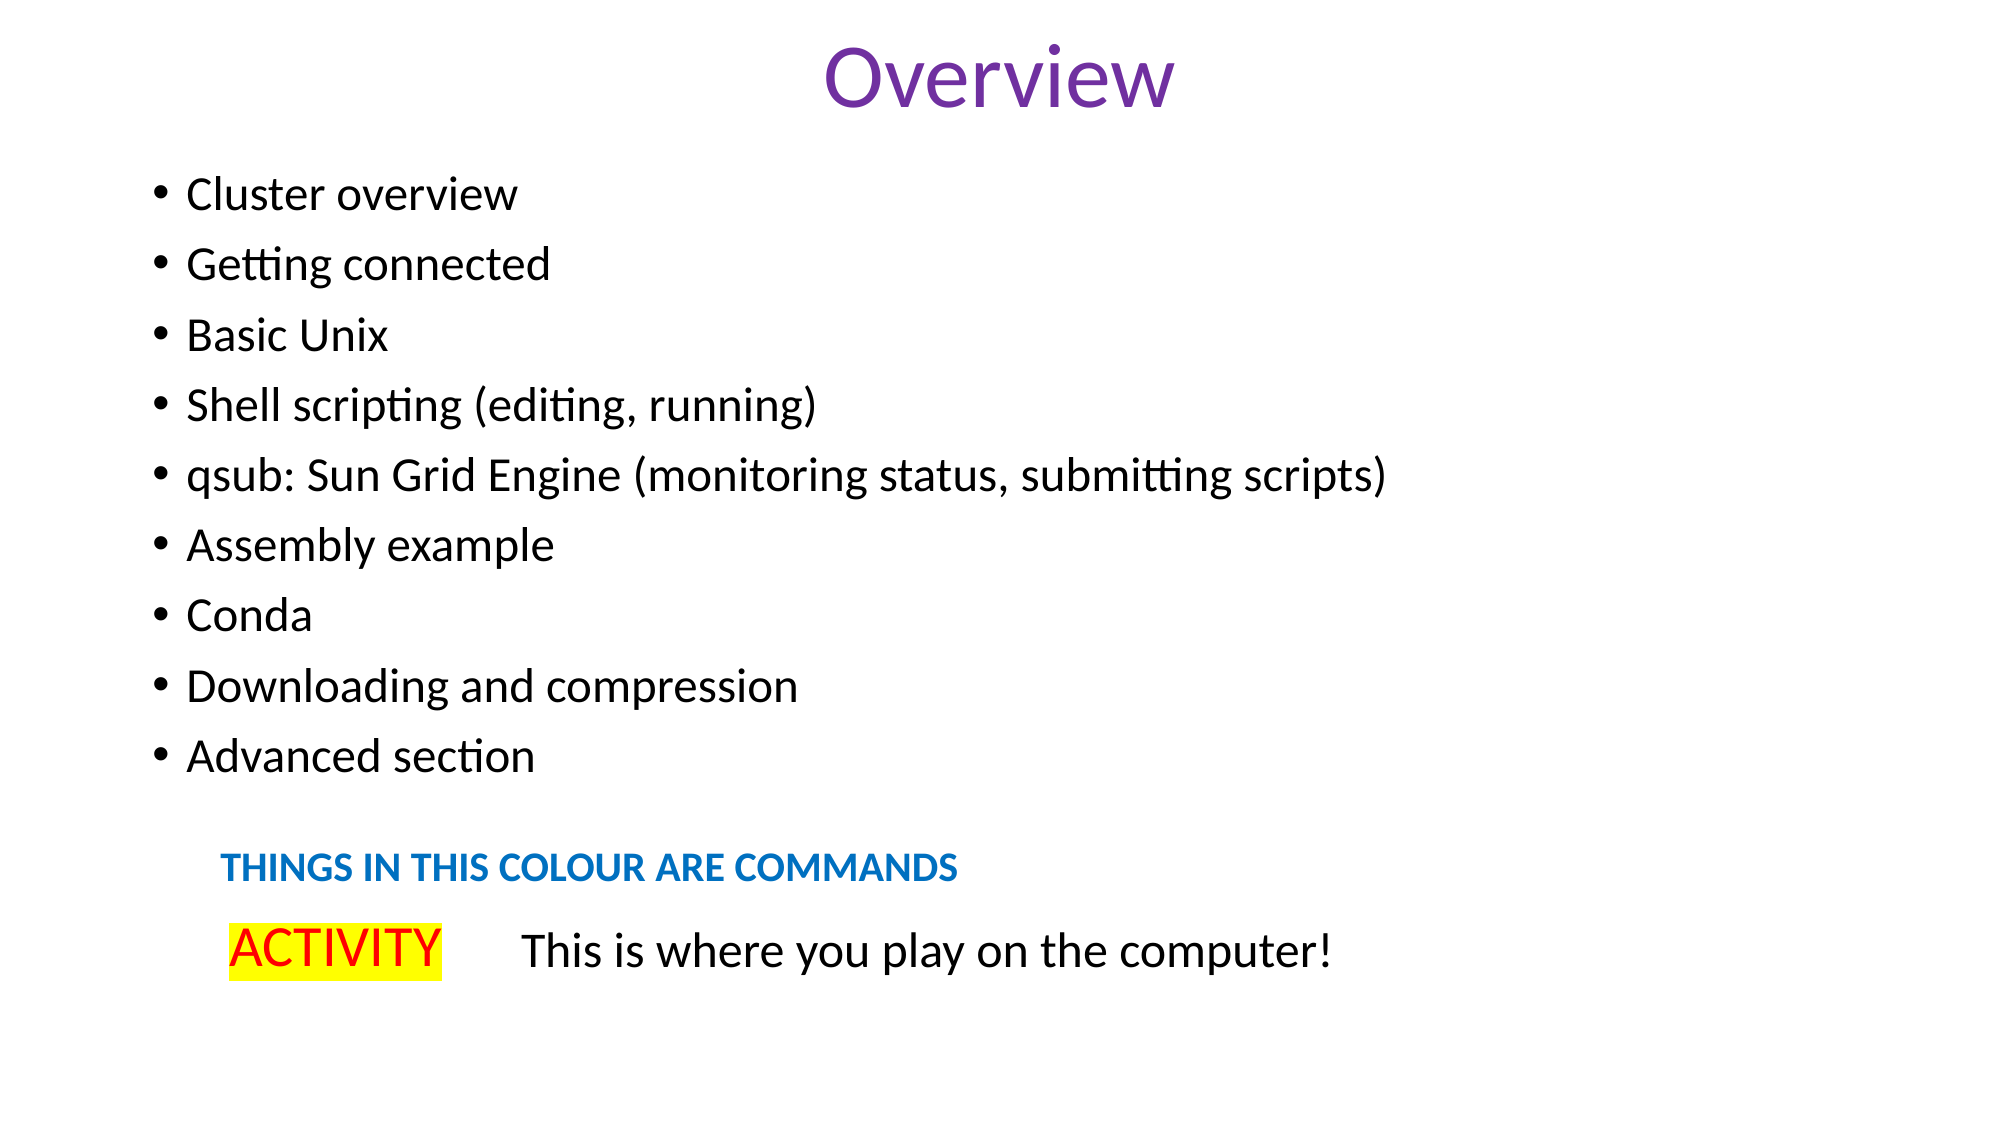

# Overview
Cluster overview
Getting connected
Basic Unix
Shell scripting (editing, running)
qsub: Sun Grid Engine (monitoring status, submitting scripts)
Assembly example
Conda
Downloading and compression
Advanced section

THINGS IN THIS COLOUR ARE COMMANDS
ACTIVITY
This is where you play on the computer!